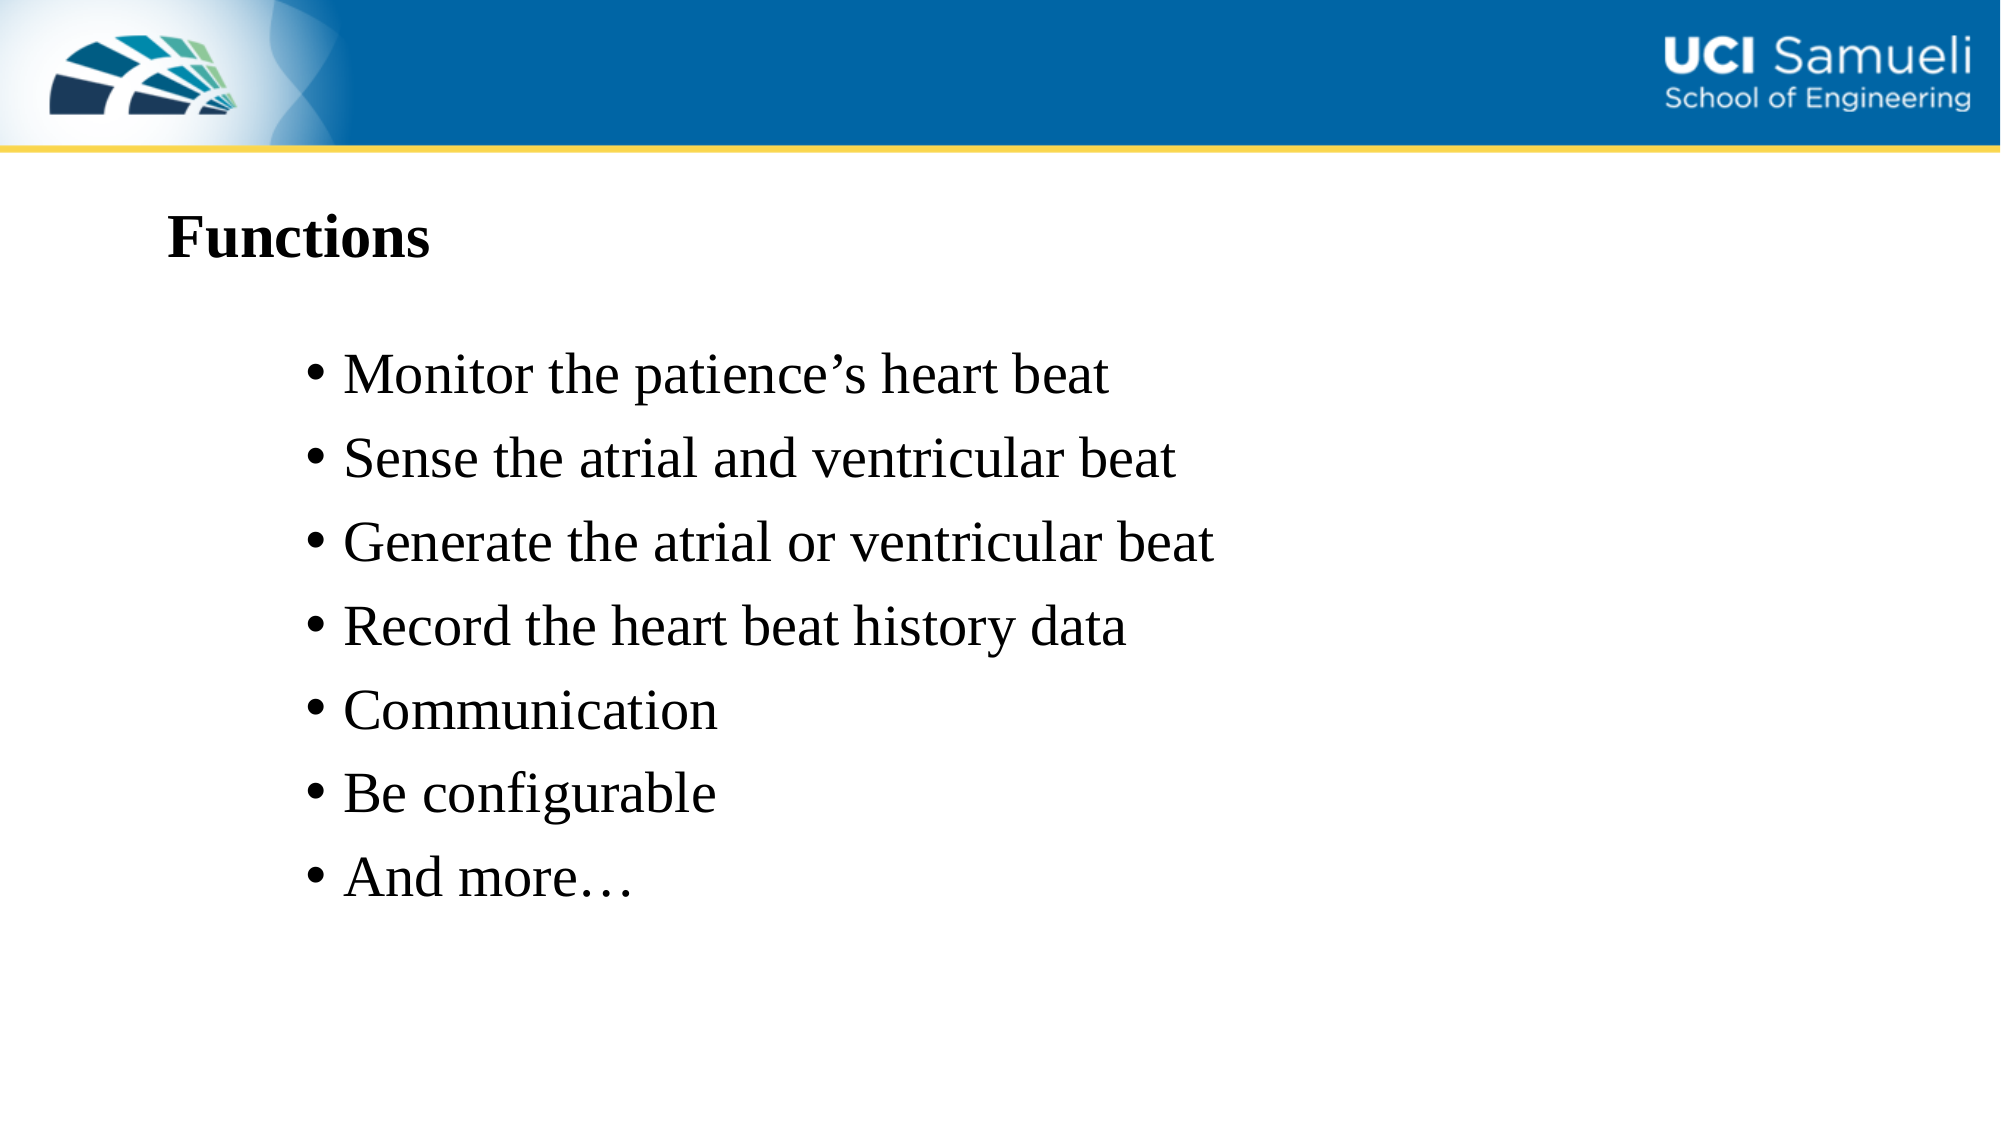

# Functions
Monitor the patience’s heart beat
Sense the atrial and ventricular beat
Generate the atrial or ventricular beat
Record the heart beat history data
Communication
Be configurable
And more…